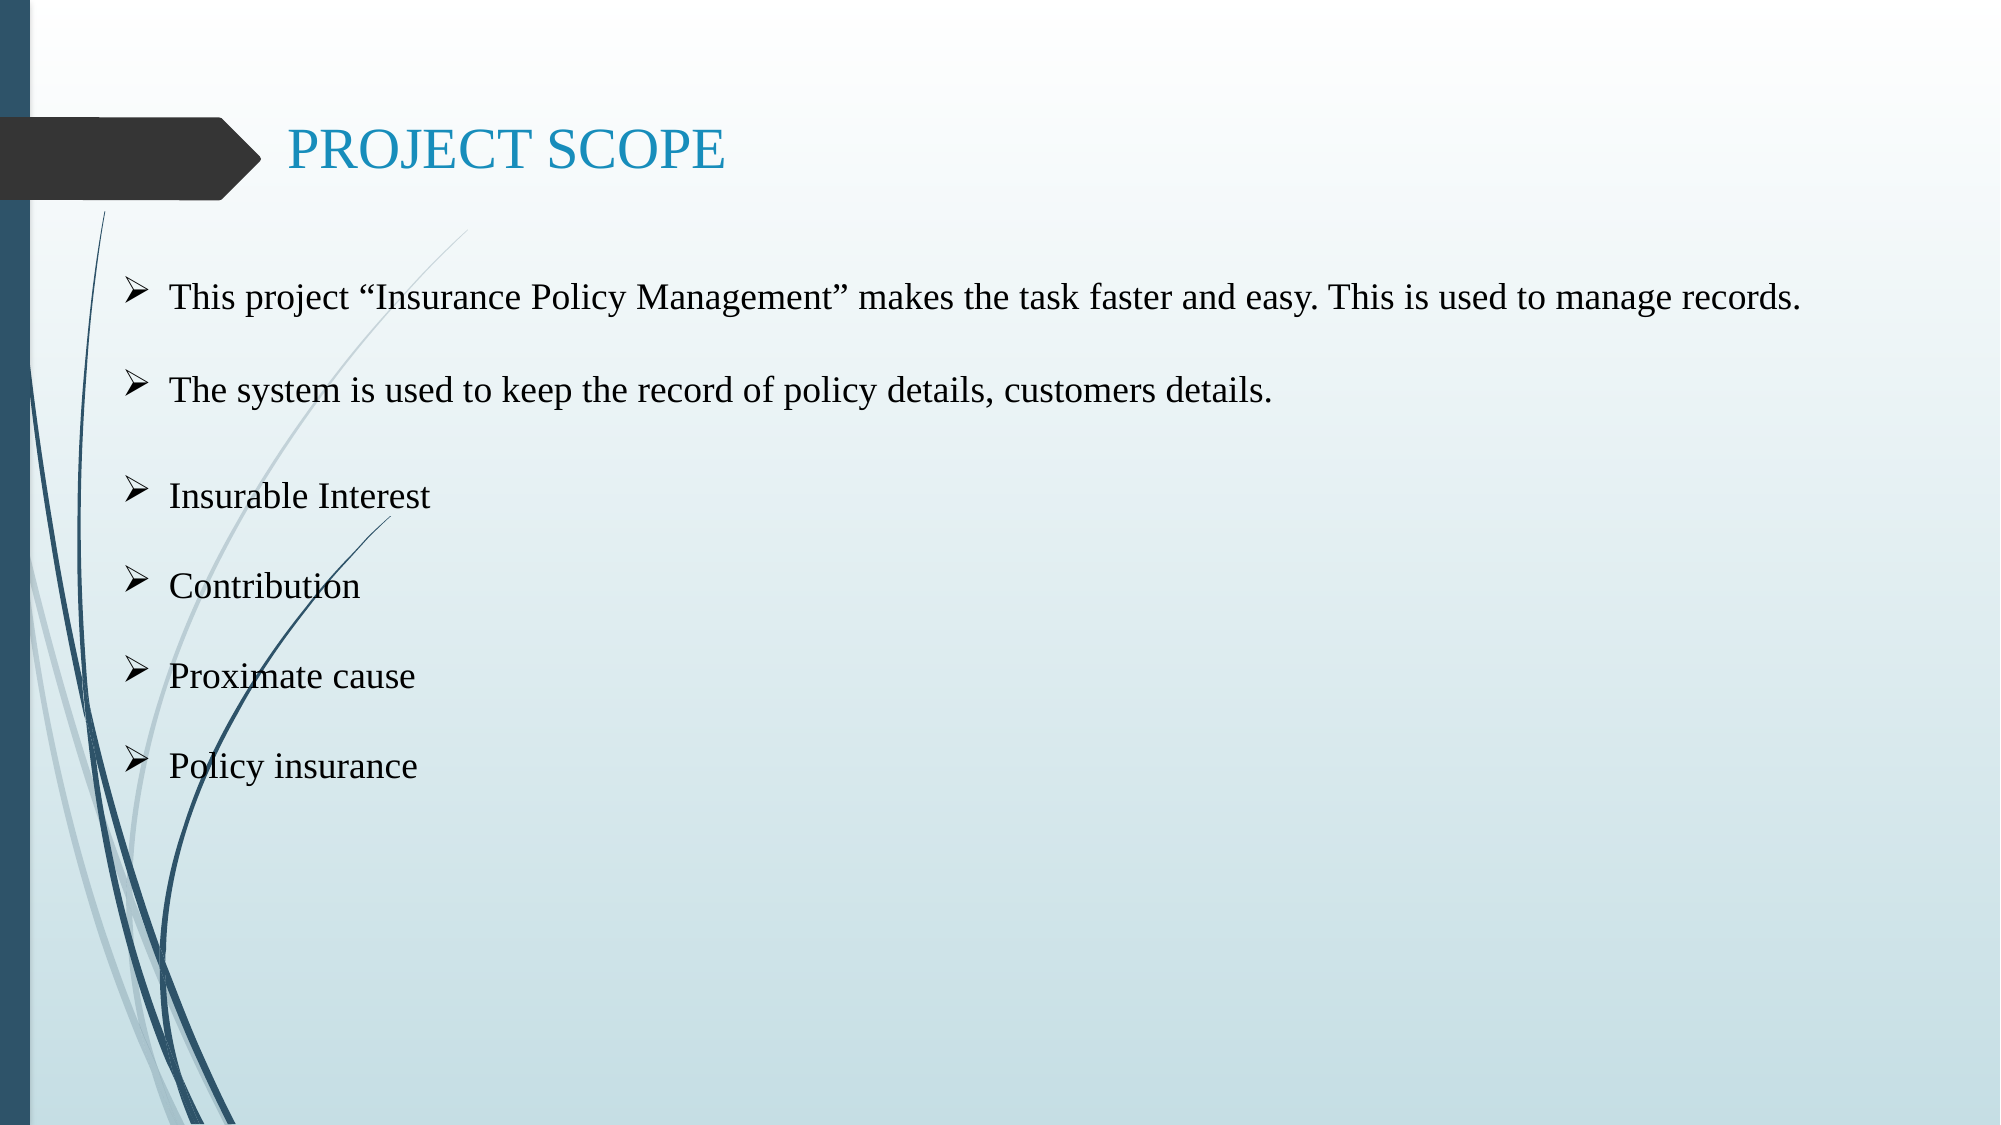

# PROJECT SCOPE
This project “Insurance Policy Management” makes the task faster and easy. This is used to manage records.
The system is used to keep the record of policy details, customers details.

Insurable Interest

Contribution

Proximate cause

Policy insurance